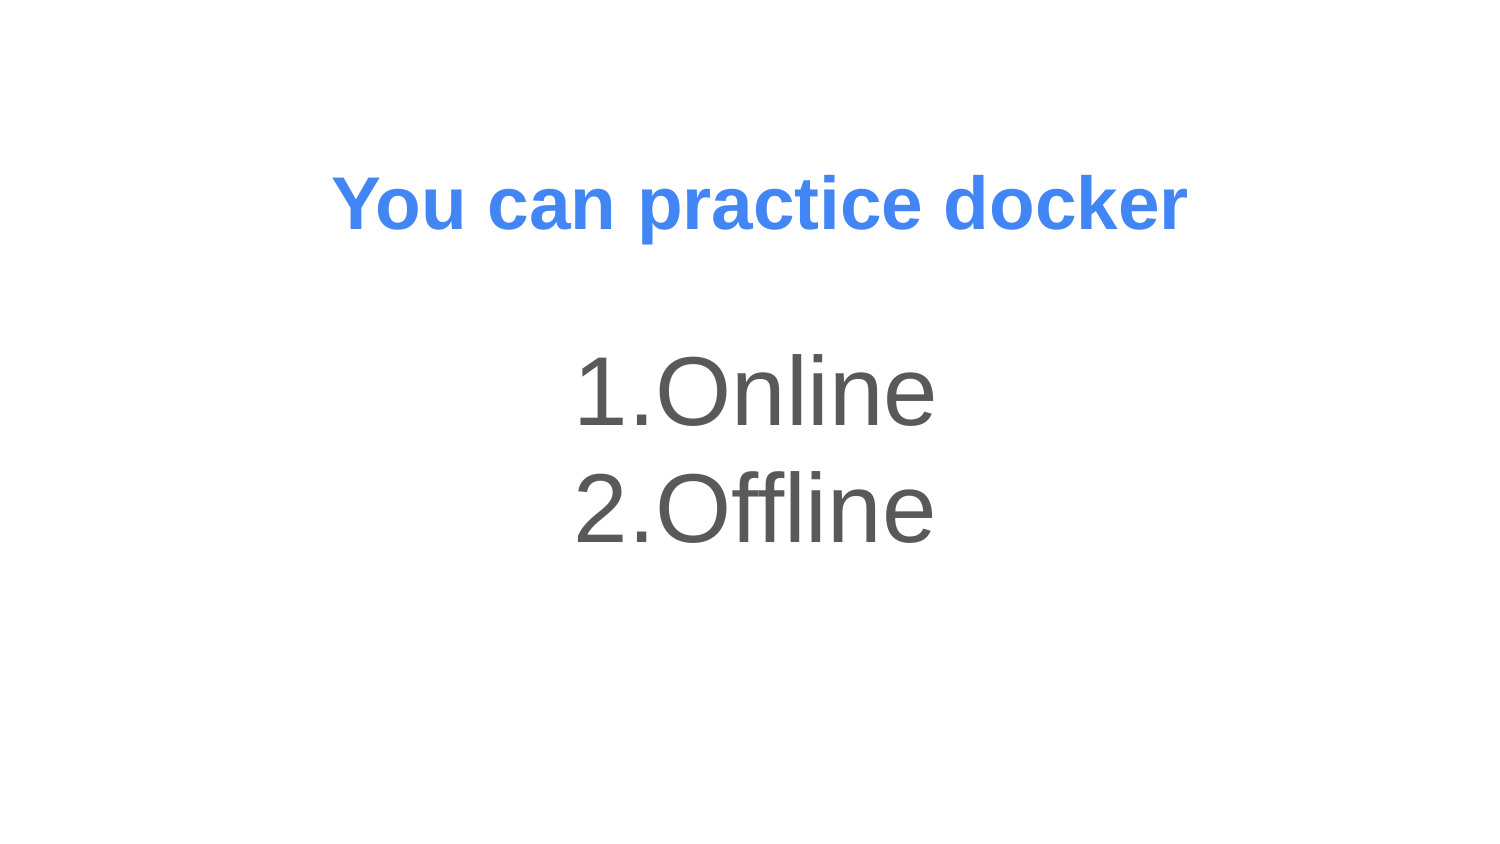

# You can practice docker
Online
Offline